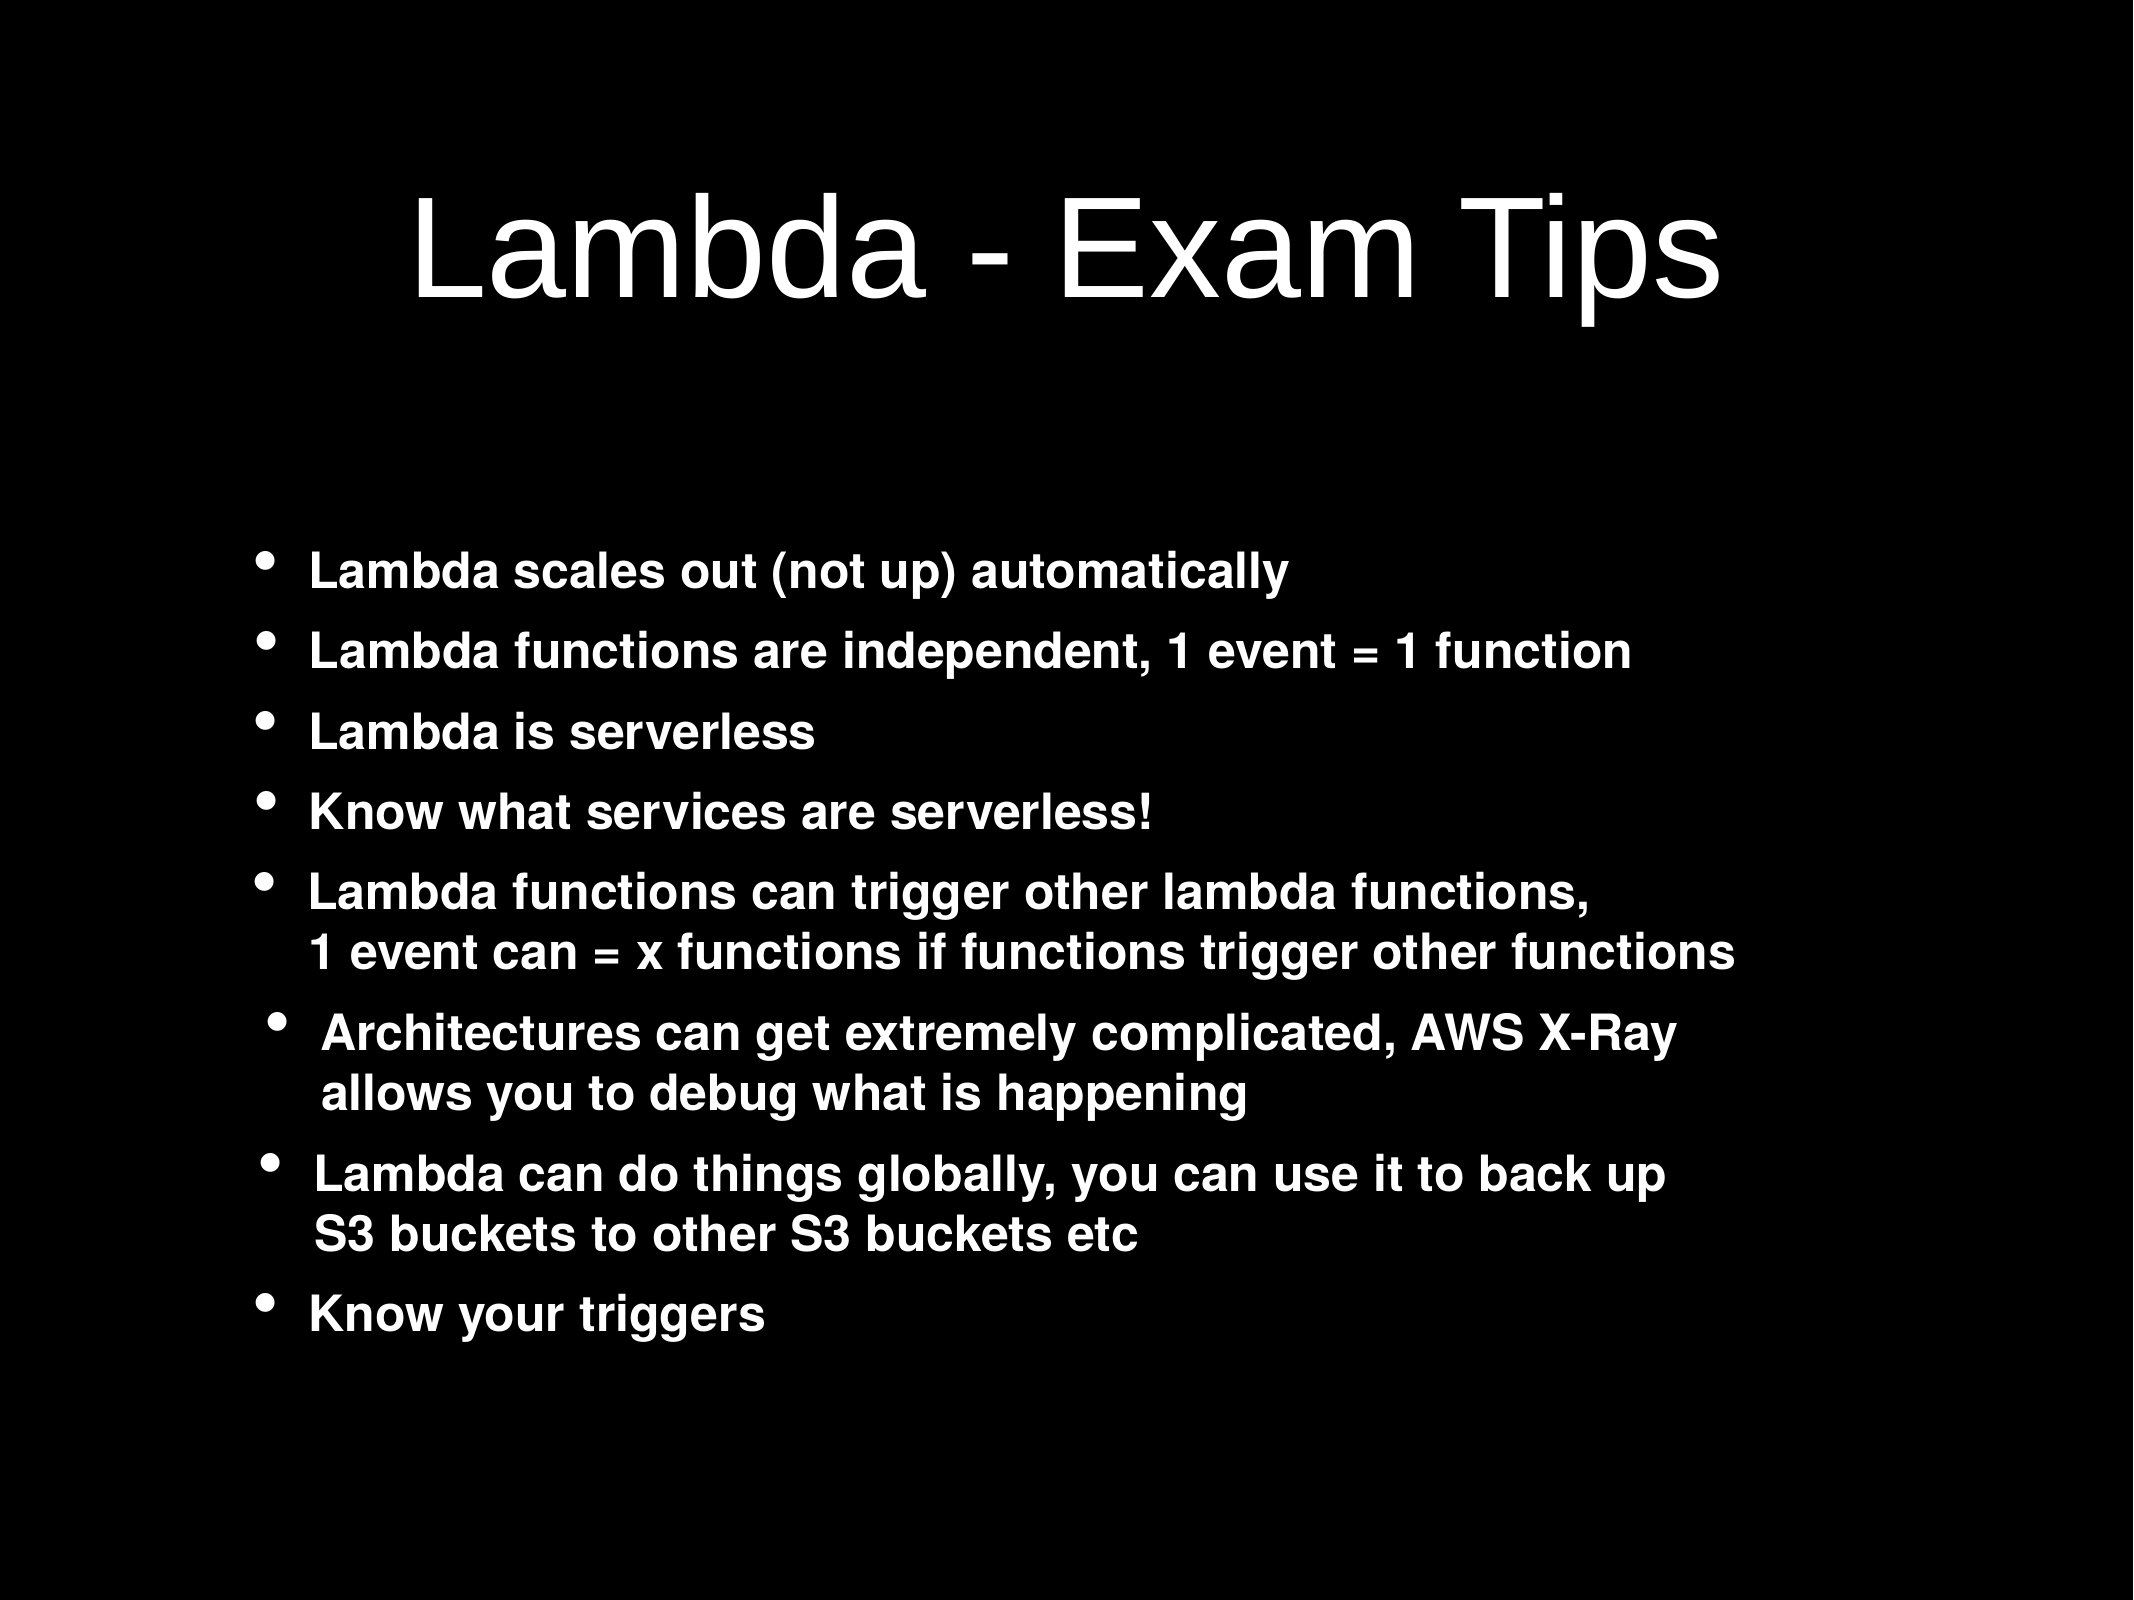

Lambda - Exam Tips
Lambda scales out (not up) automatically
Lambda functions are independent, 1 event = 1 function
Lambda is serverless
Know what services are serverless!
Lambda functions can trigger other lambda functions,
    1 event can = x functions if functions trigger other functions
Architectures can get extremely complicated, AWS X-Ray
    allows you to debug what is happening
Lambda can do things globally, you can use it to back up
    S3 buckets to other S3 buckets etc
Know your triggers